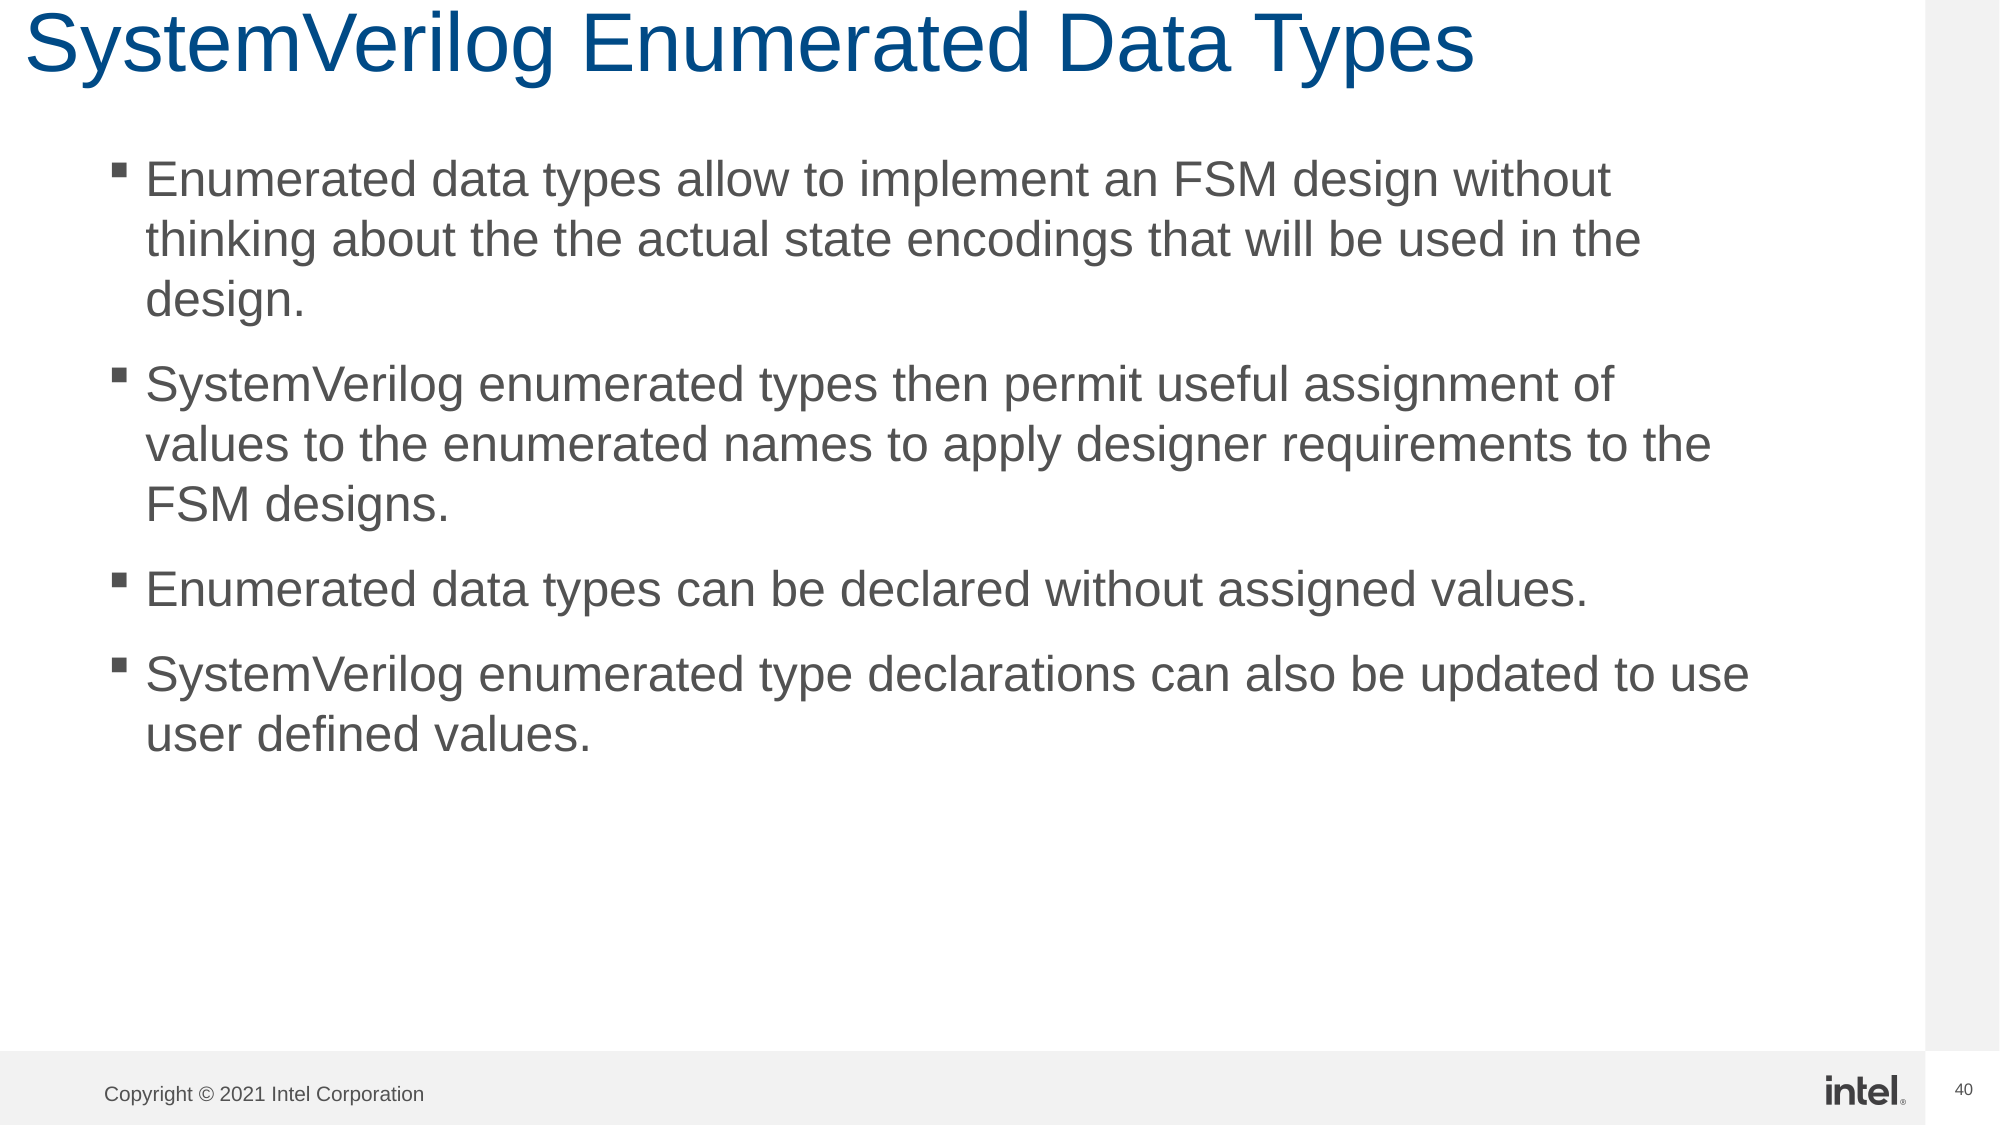

40
# SystemVerilog Enumerated Data Types
Enumerated data types allow to implement an FSM design without thinking about the the actual state encodings that will be used in the design.
SystemVerilog enumerated types then permit useful assignment of values to the enumerated names to apply designer requirements to the FSM designs.
Enumerated data types can be declared without assigned values.
SystemVerilog enumerated type declarations can also be updated to use user defined values.